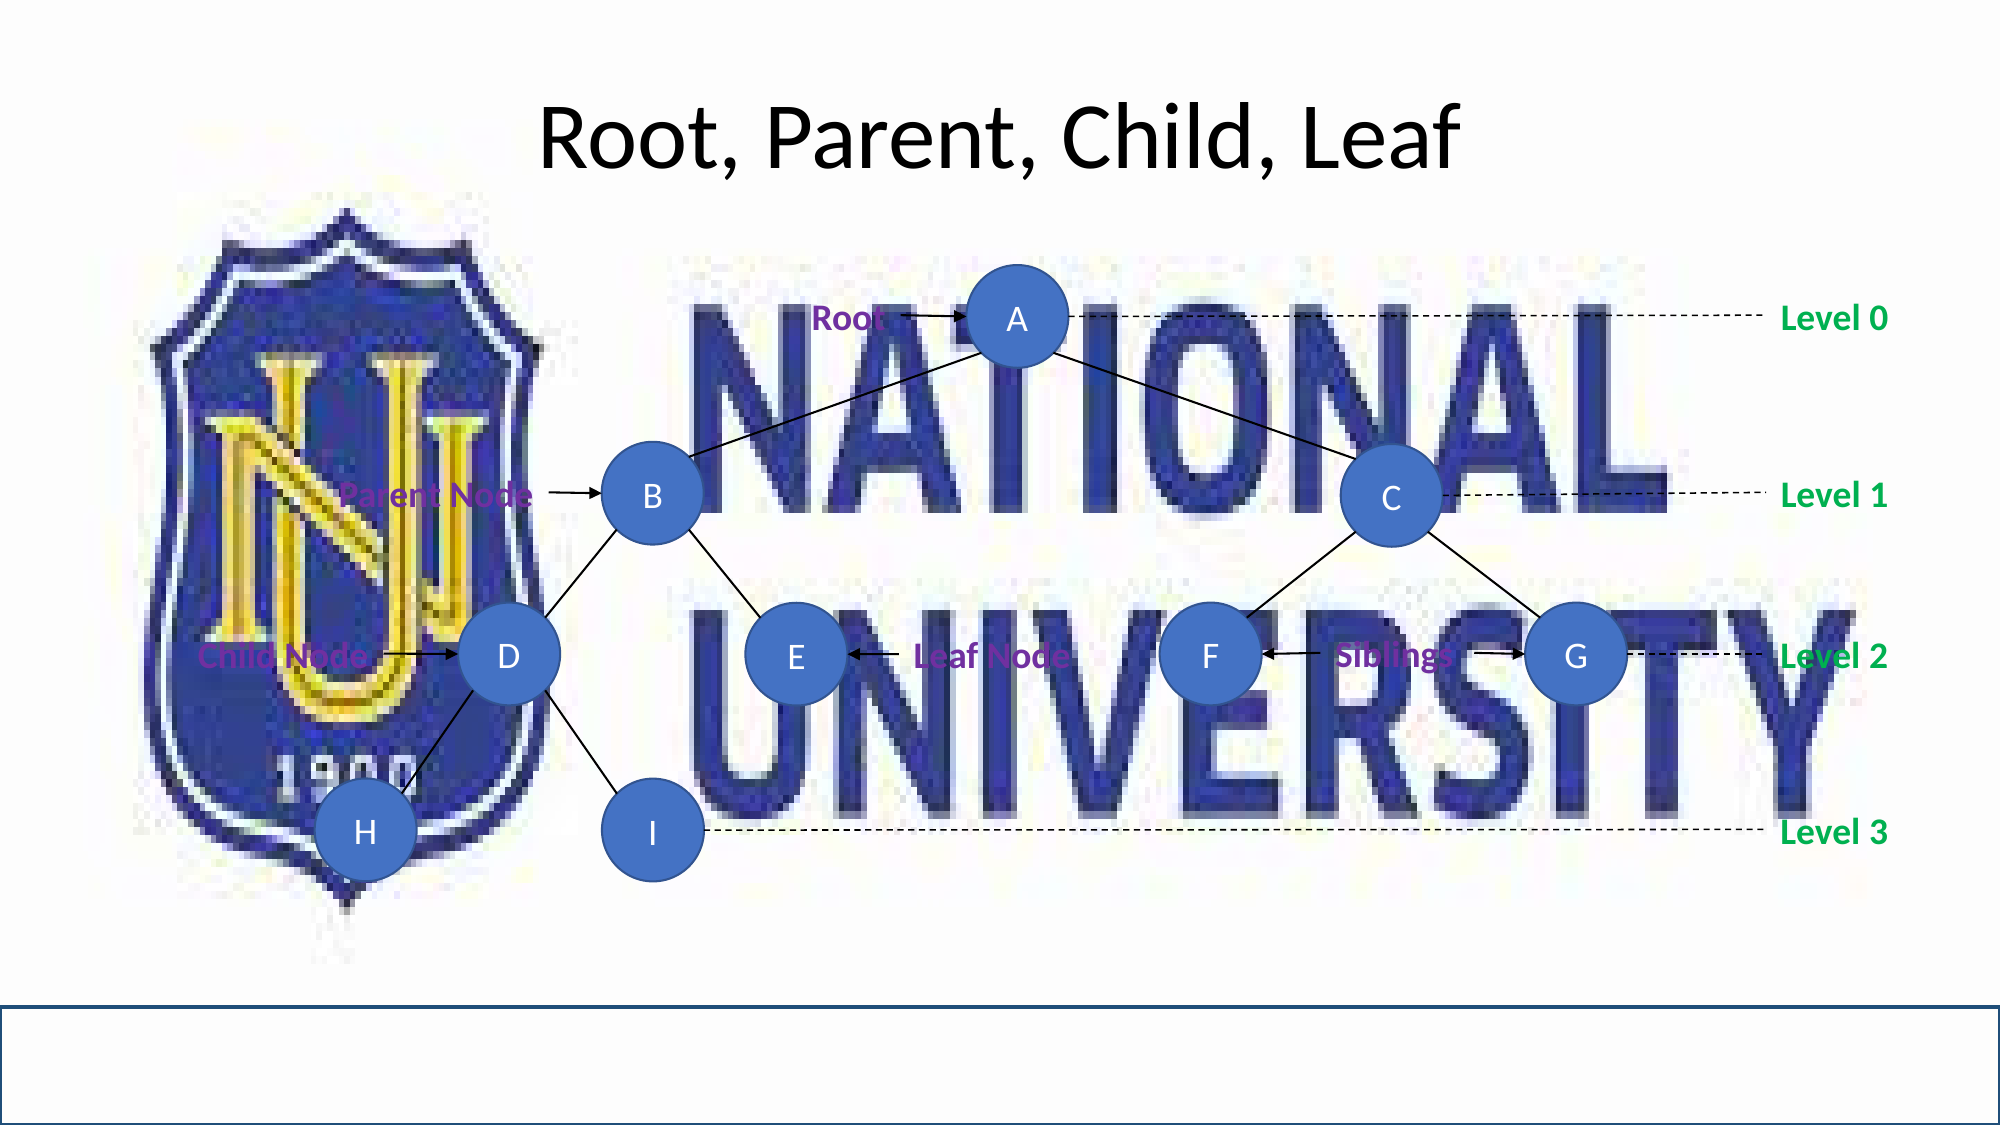

# Root, Parent, Child, Leaf
A
Root
Parent Node
Siblings
Child Node
Leaf Node
Level 0
Level 1
Level 2
Level 3

B
C
D
F
G
E
H
I